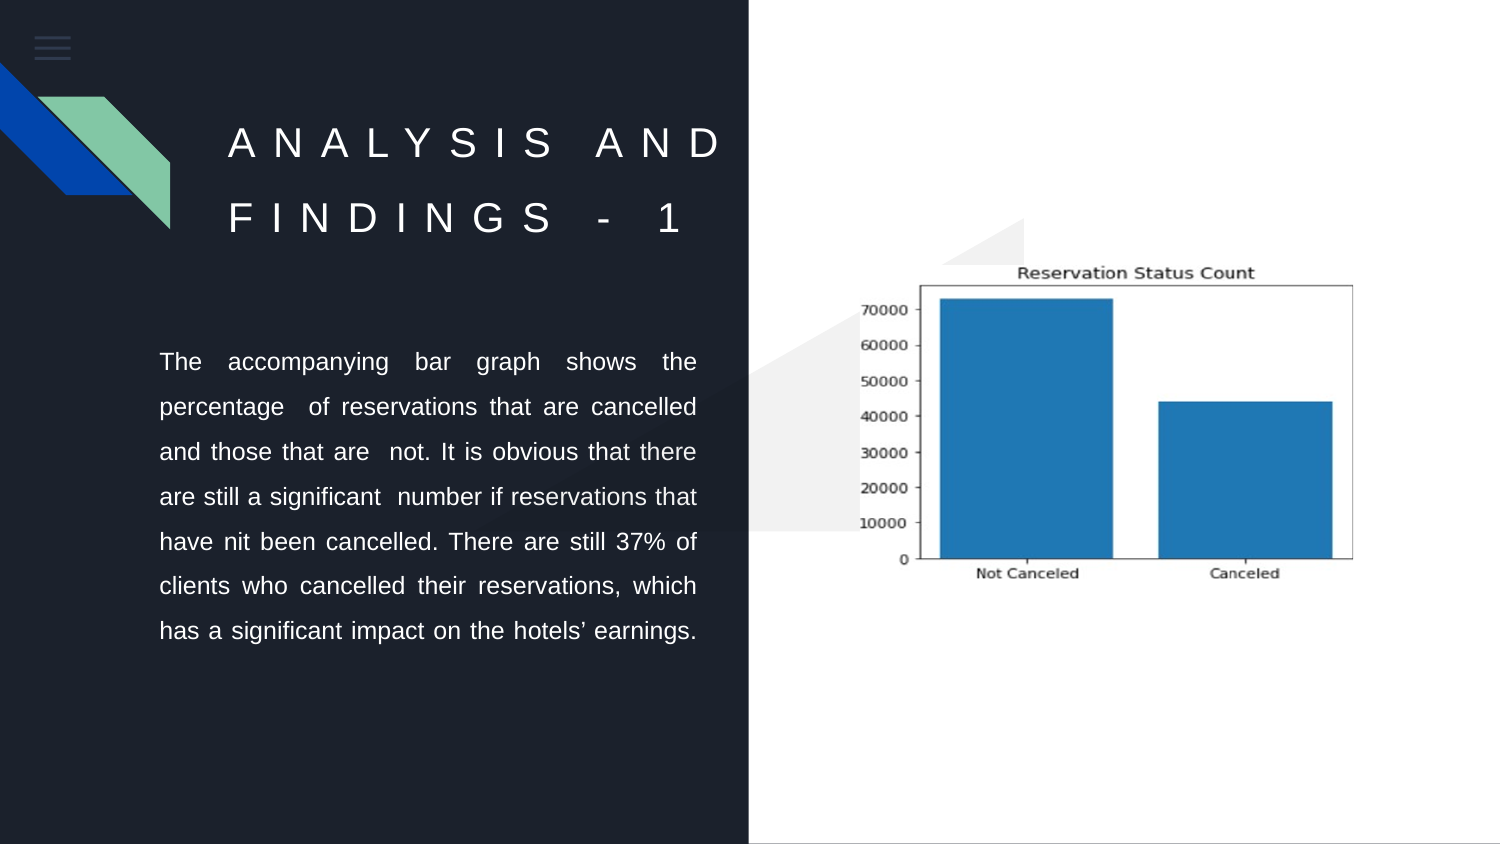

ANALYSIS AND FINDINGS - 1

# The accompanying bar graph shows the percentage  of reservations that are cancelled and those that are  not. It is obvious that there are still a significant  number if reservations that have nit been cancelled. There are still 37% of clients who cancelled their reservations, which has a significant impact on the hotels’ earnings.